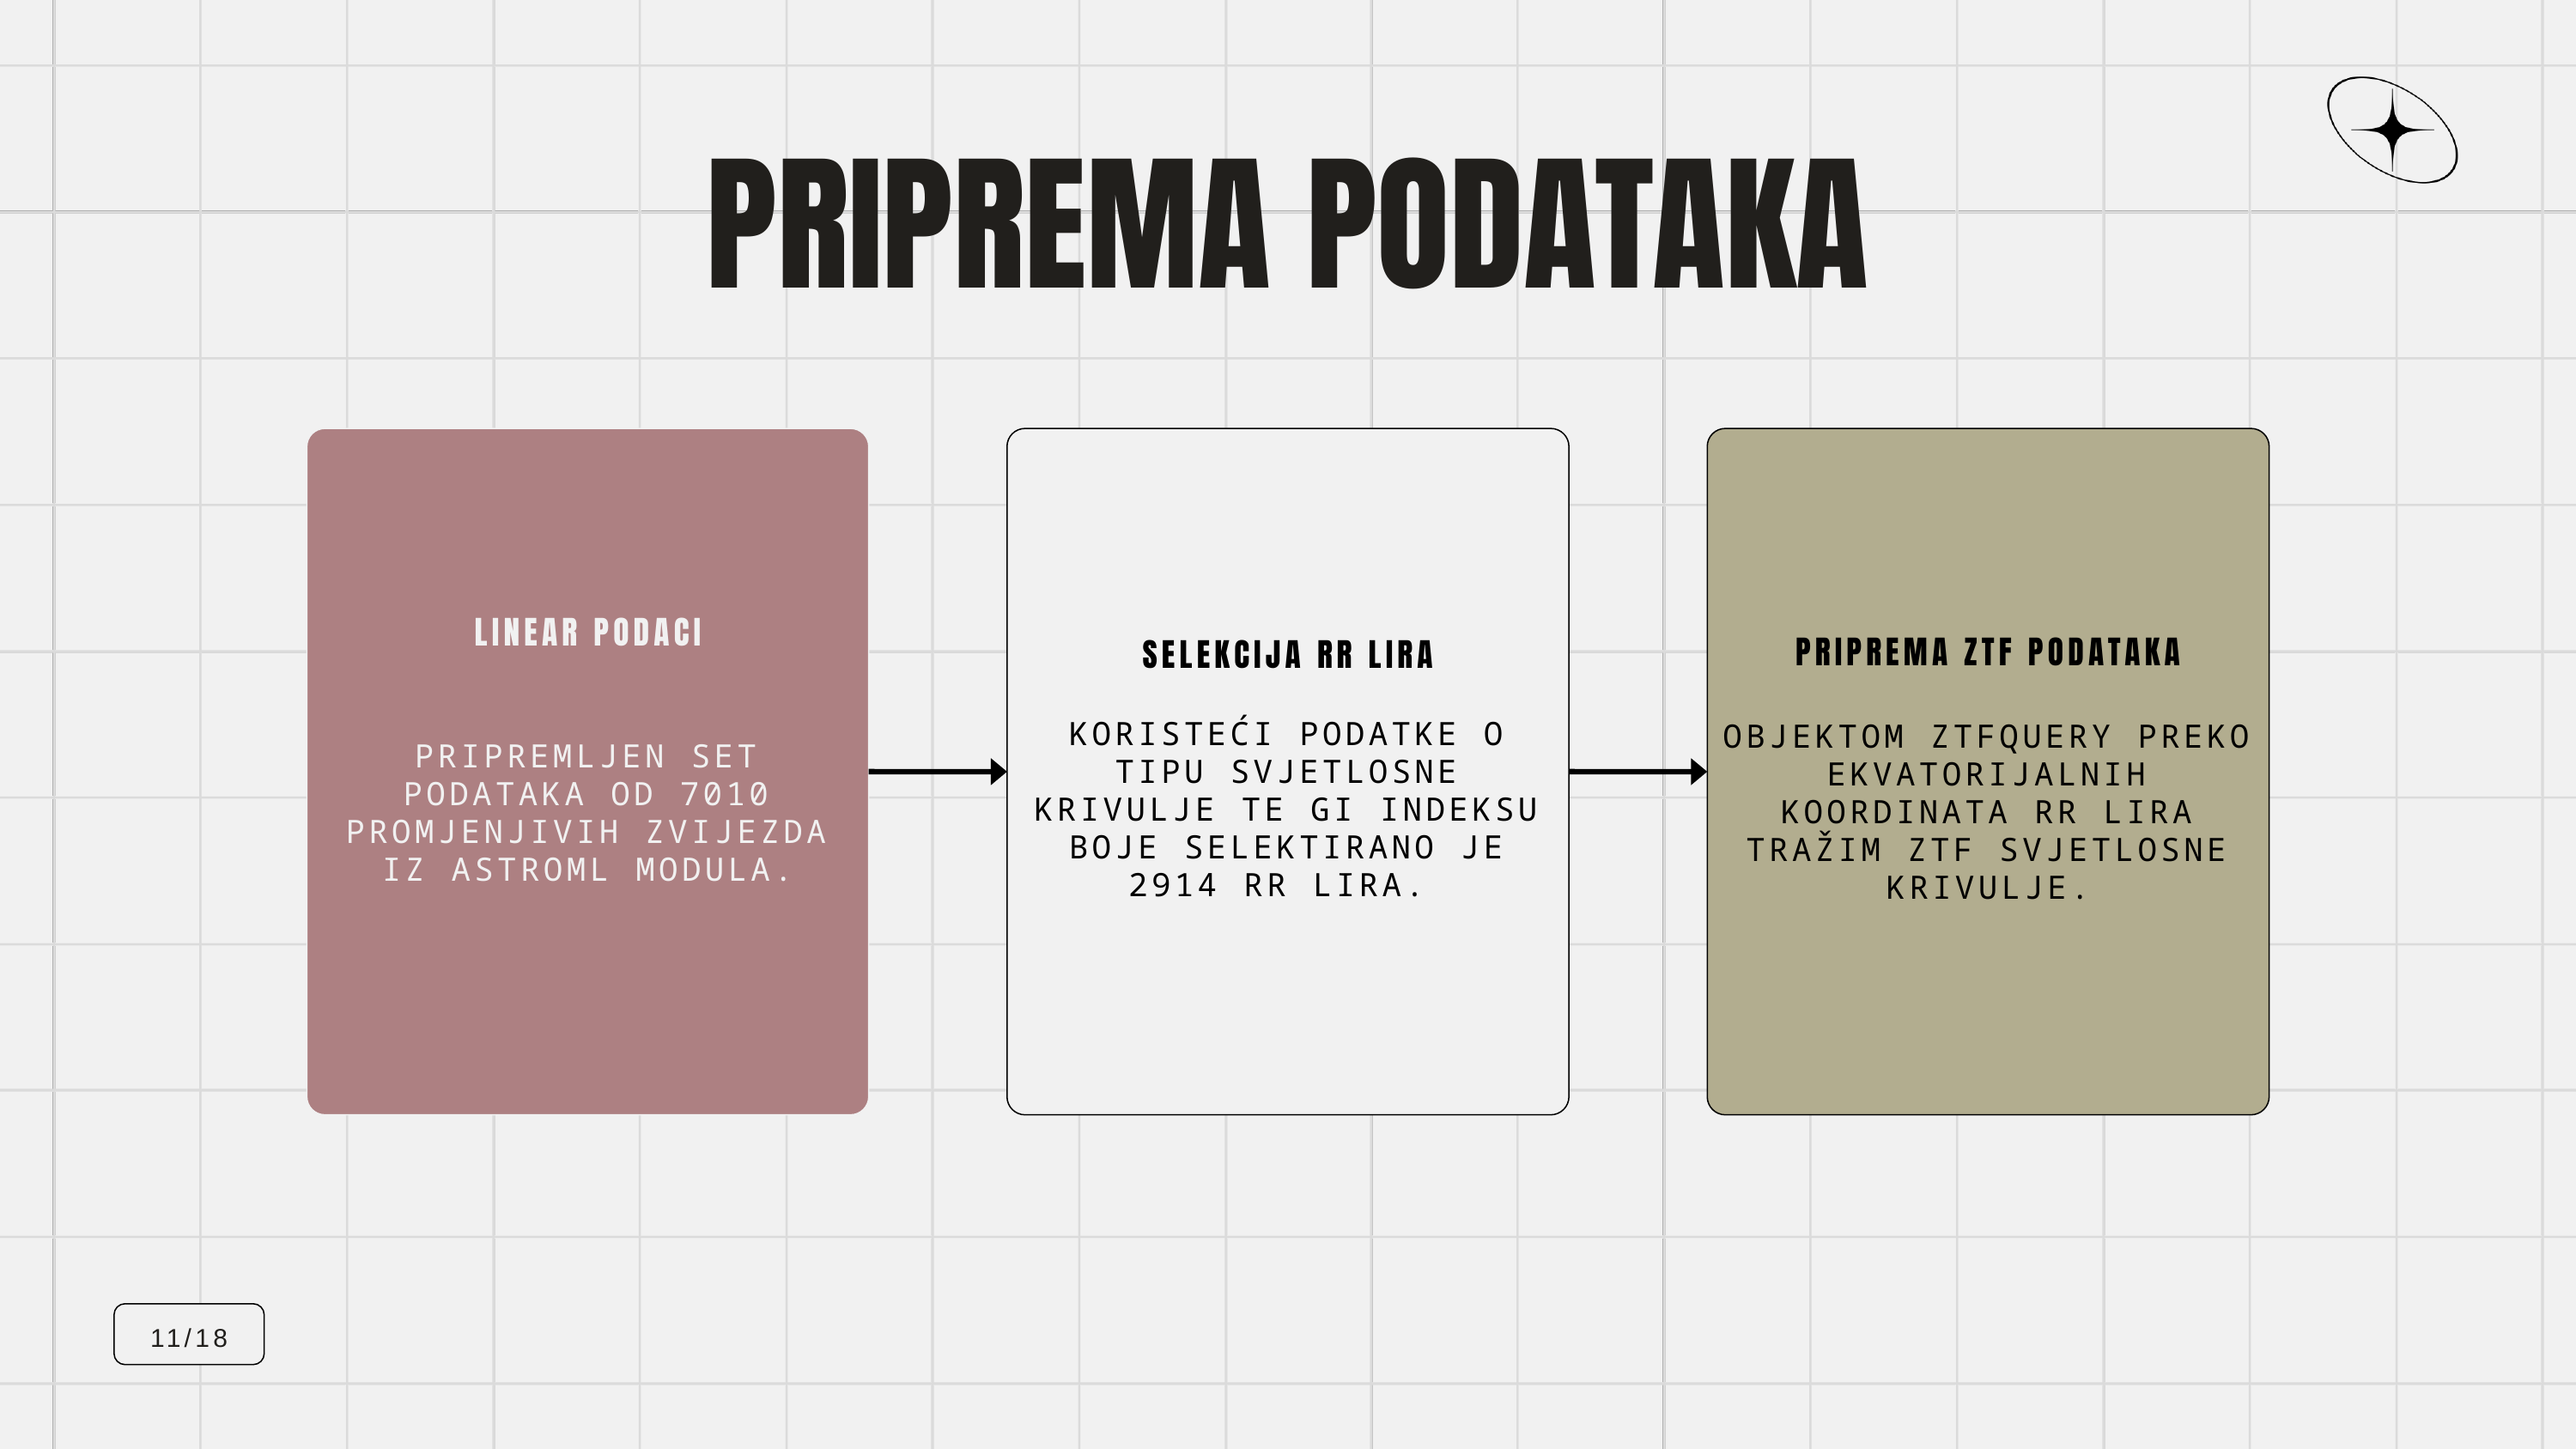

PRIPREMA PODATAKA

LINEAR PODACI

PRIPREMLJEN SET PODATAKA OD 7010 PROMJENJIVIH ZVIJEZDA IZ ASTROML MODULA.

SELEKCIJA RR LIRA

KORISTEĆI PODATKE O TIPU SVJETLOSNE KRIVULJE TE GI INDEKSU BOJE SELEKTIRANO JE 2914 RR LIRA.

PRIPREMA ZTF PODATAKA

OBJEKTOM ZTFQUERY PREKO EKVATORIJALNIH KOORDINATA RR LIRA TRAŽIM ZTF SVJETLOSNE KRIVULJE.

11/18